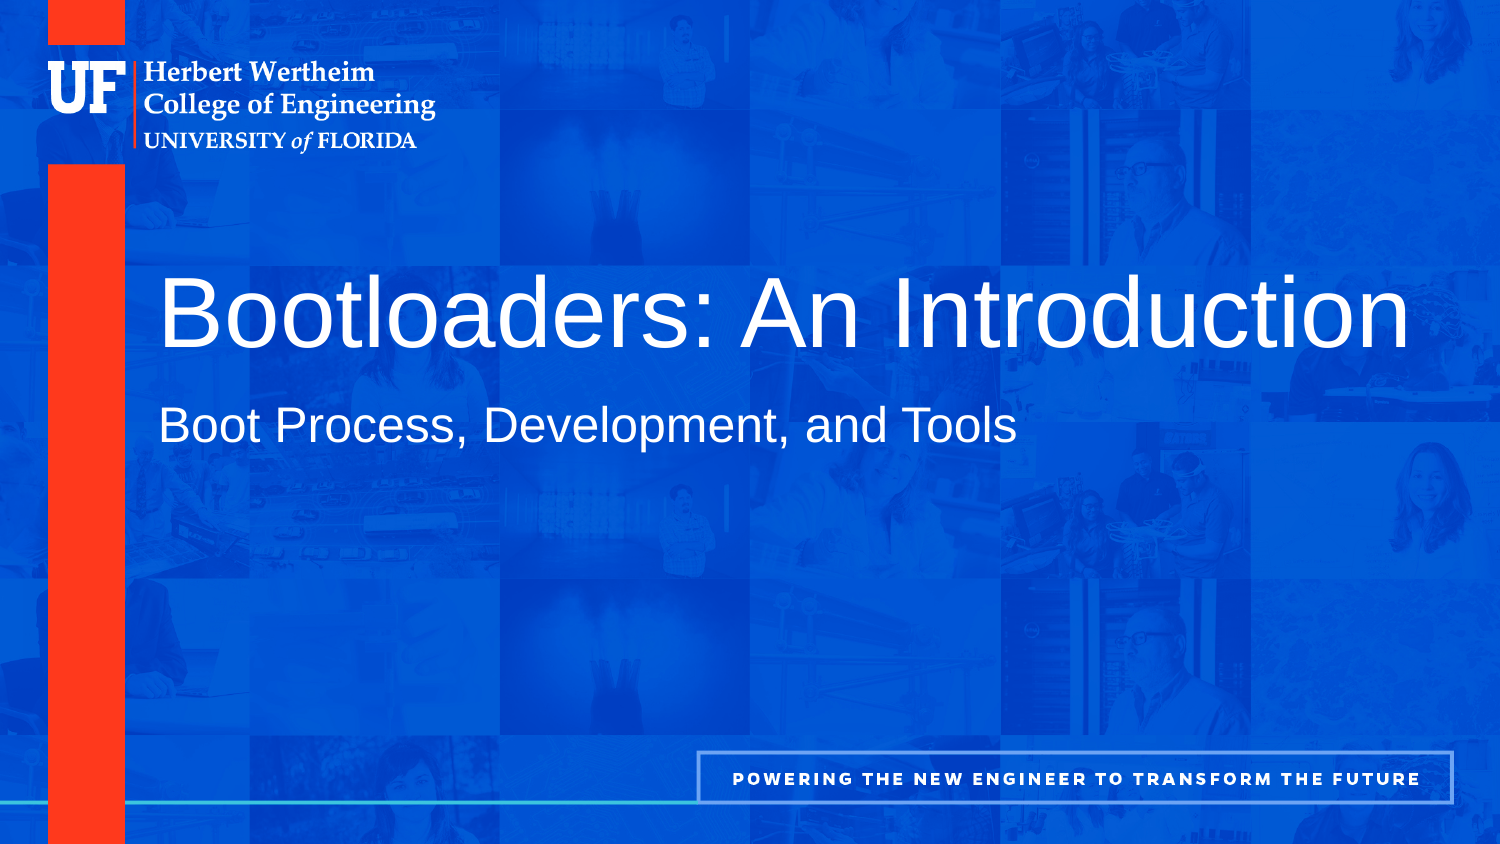

# Bootloaders: An Introduction
Boot Process, Development, and Tools